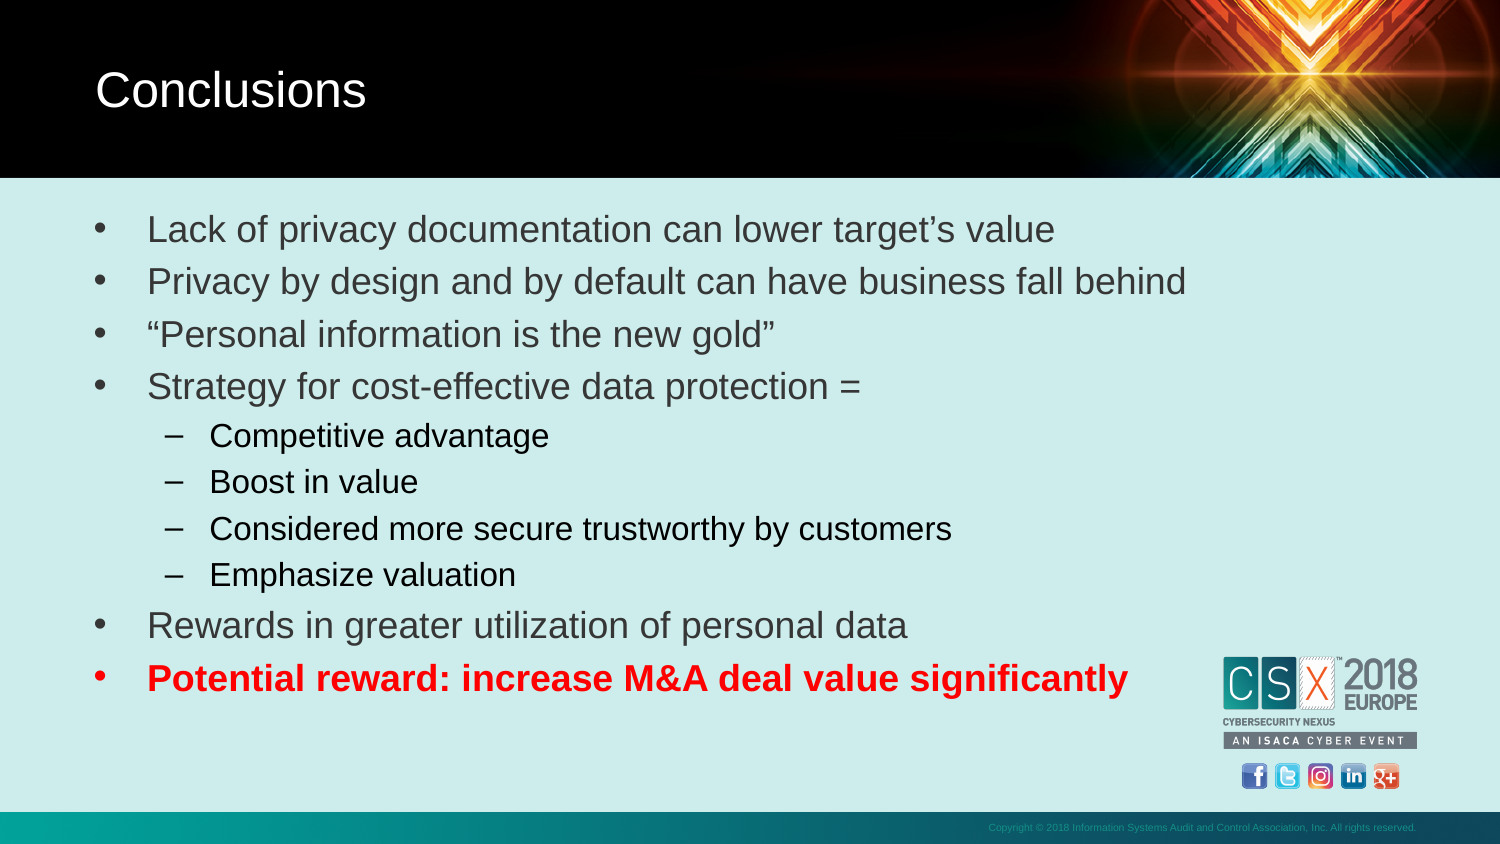

Conclusions
Lack of privacy documentation can lower target’s value
Privacy by design and by default can have business fall behind
“Personal information is the new gold”
Strategy for cost-effective data protection =
Competitive advantage
Boost in value
Considered more secure trustworthy by customers
Emphasize valuation
Rewards in greater utilization of personal data
Potential reward: increase M&A deal value significantly